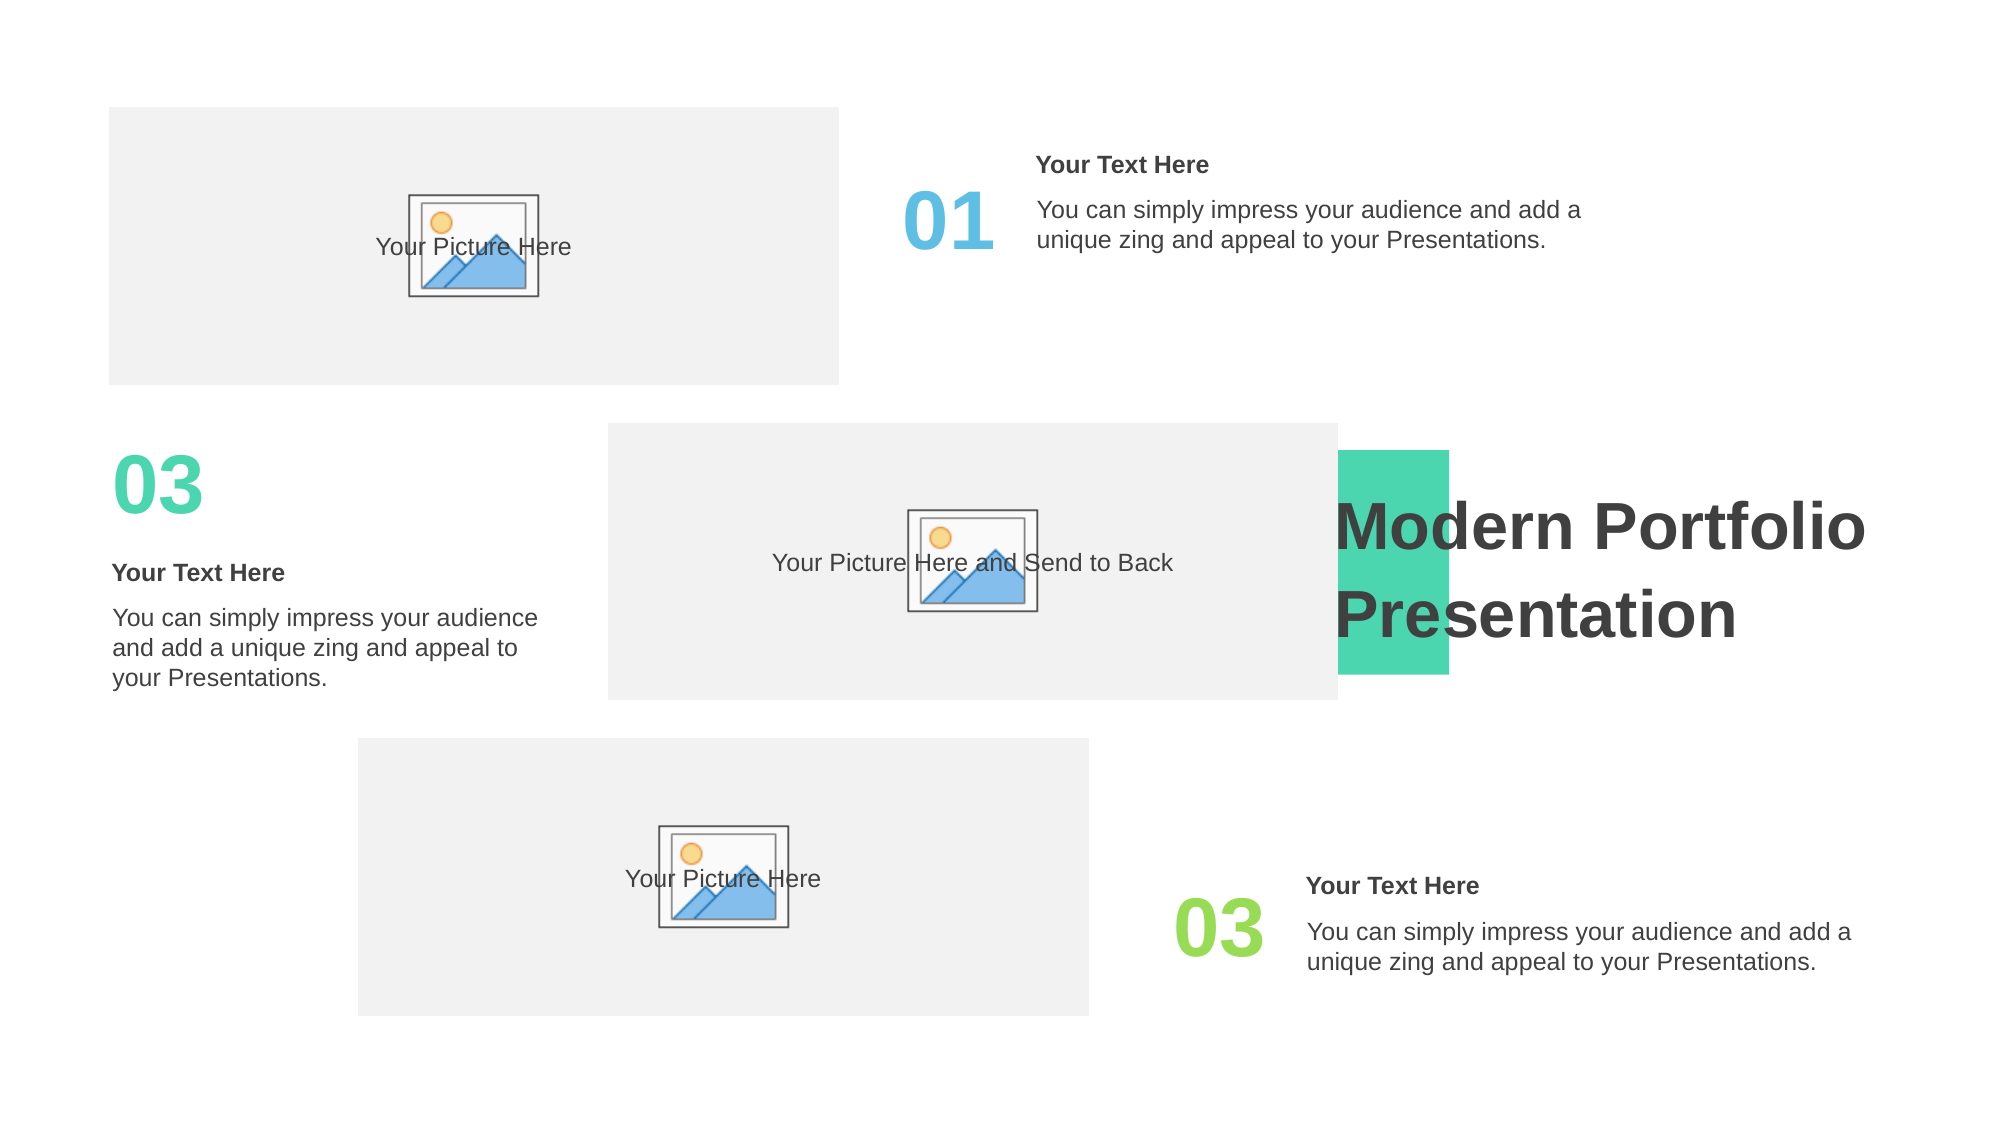

Your Text Here
You can simply impress your audience and add a unique zing and appeal to your Presentations.
01
03

Modern Portfolio Presentation
Your Text Here
You can simply impress your audience and add a unique zing and appeal to your Presentations.

Your Text Here
You can simply impress your audience and add a unique zing and appeal to your Presentations.
03